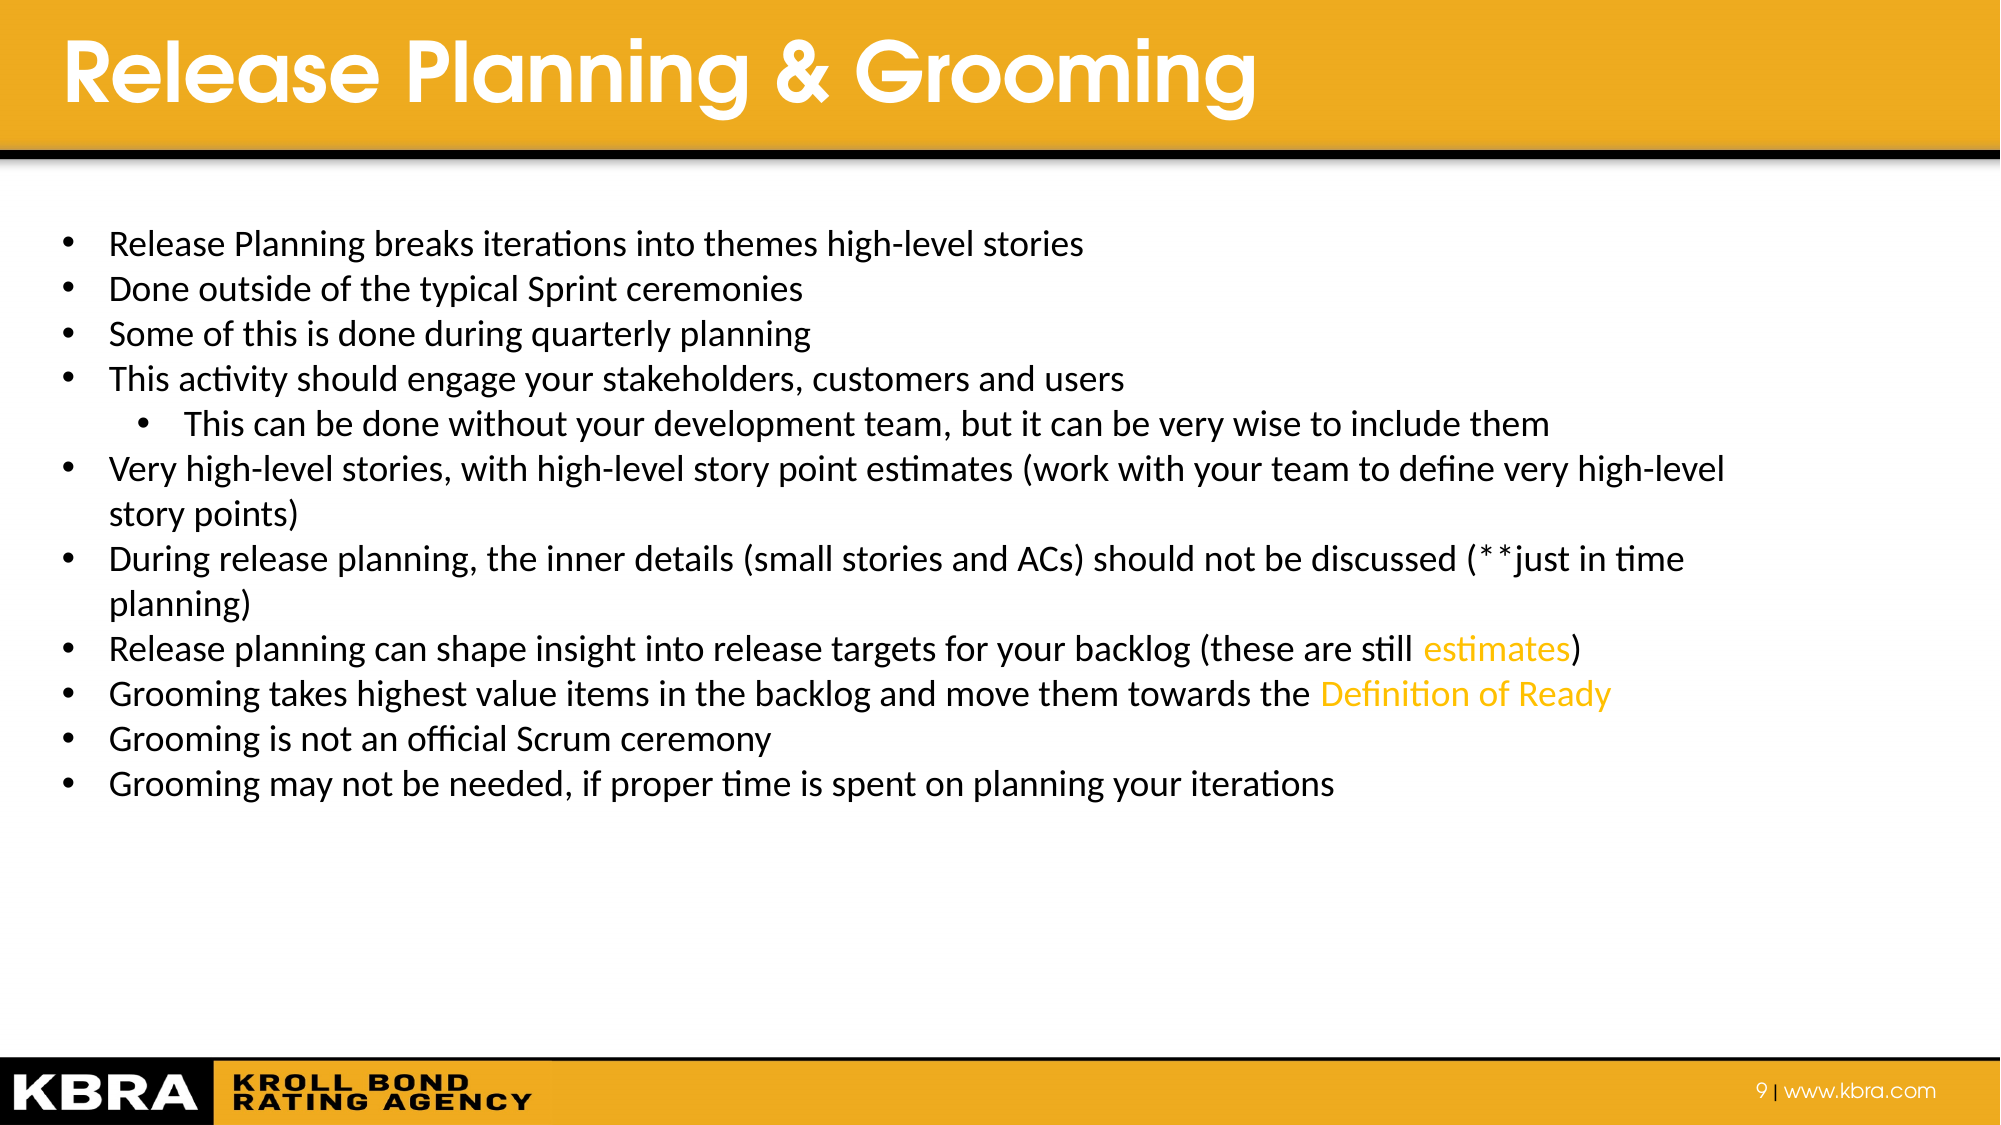

# Release Planning & Grooming
Release Planning breaks iterations into themes high-level stories
Done outside of the typical Sprint ceremonies
Some of this is done during quarterly planning
This activity should engage your stakeholders, customers and users
This can be done without your development team, but it can be very wise to include them
Very high-level stories, with high-level story point estimates (work with your team to define very high-level story points)
During release planning, the inner details (small stories and ACs) should not be discussed (**just in time planning)
Release planning can shape insight into release targets for your backlog (these are still estimates)
Grooming takes highest value items in the backlog and move them towards the Definition of Ready
Grooming is not an official Scrum ceremony
Grooming may not be needed, if proper time is spent on planning your iterations